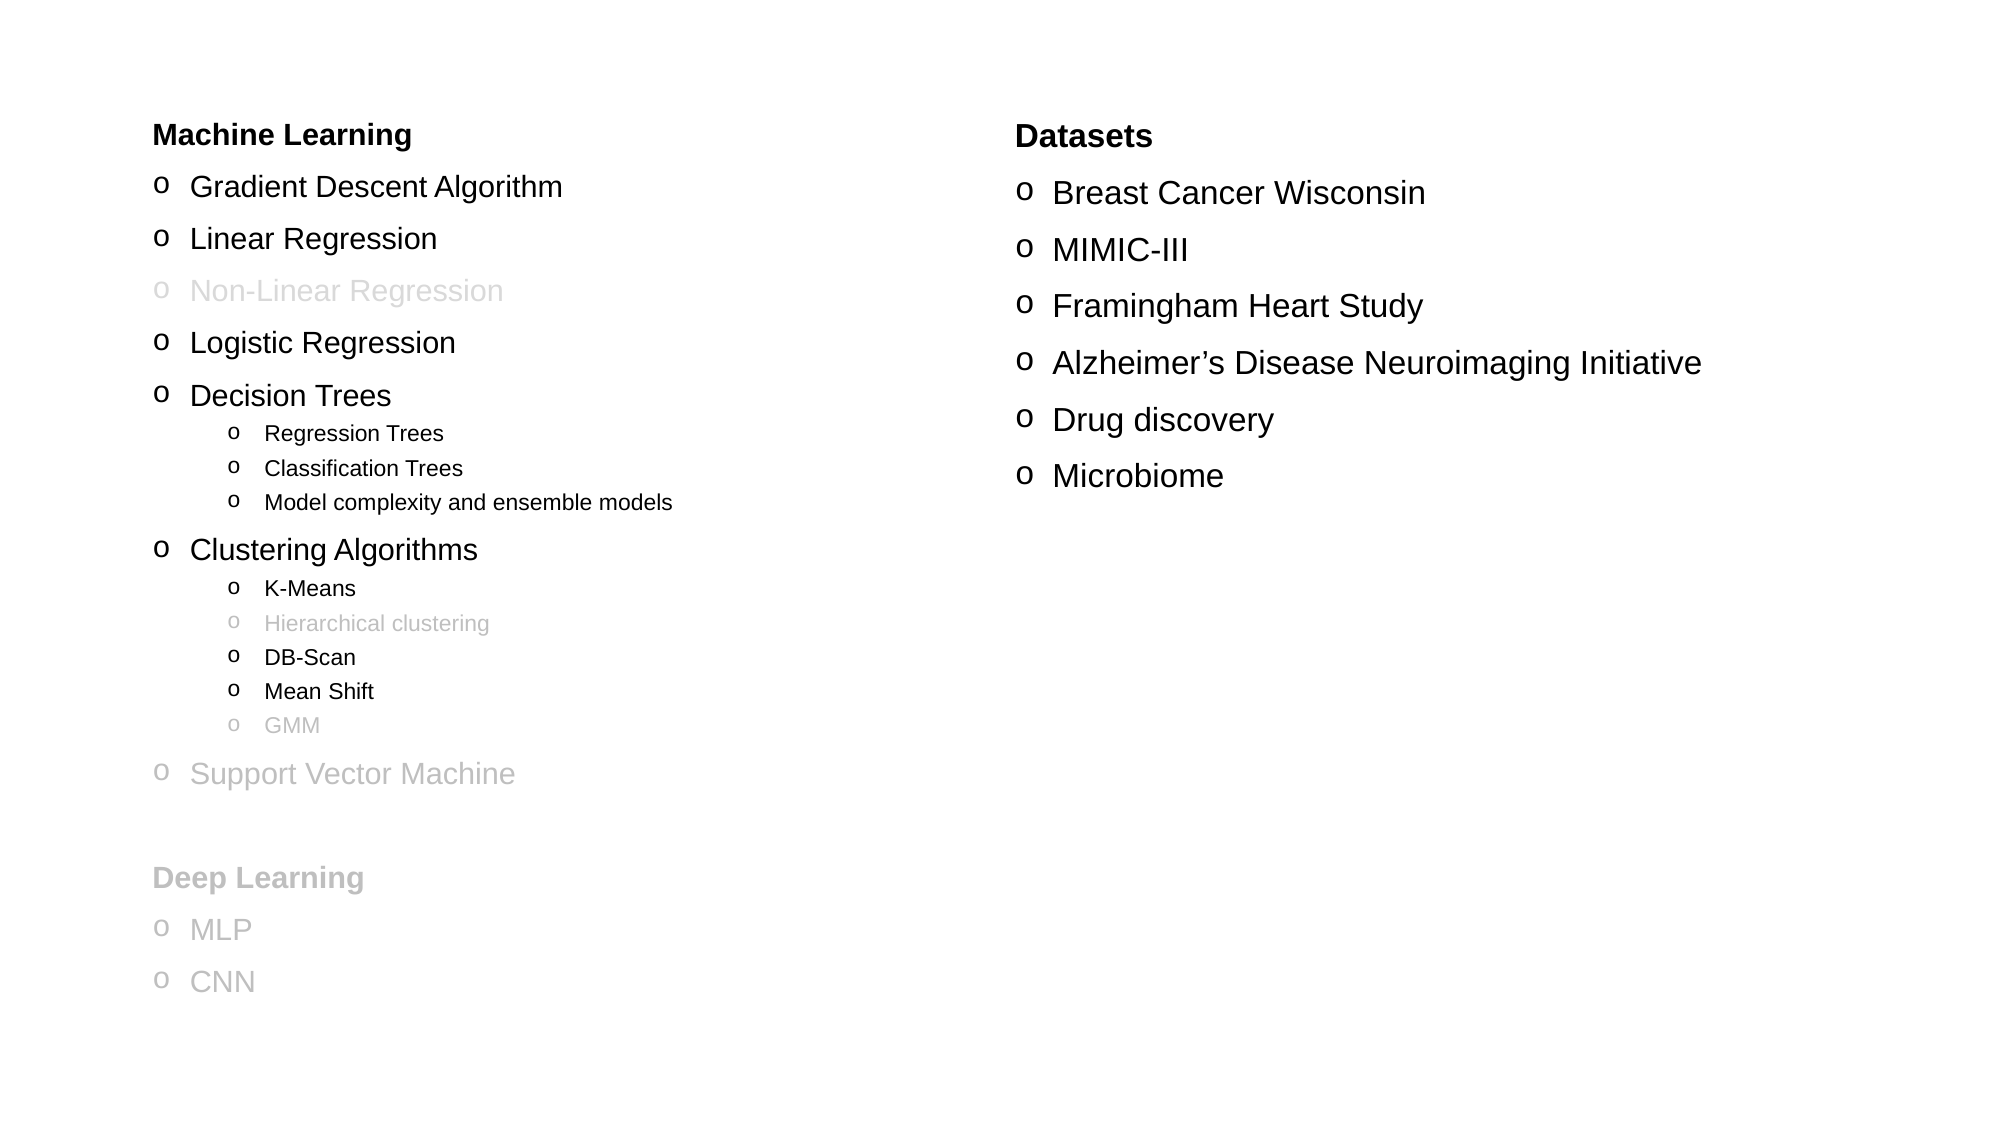

Machine Learning
Gradient Descent Algorithm
Linear Regression
Non-Linear Regression
Logistic Regression
Decision Trees
Regression Trees
Classification Trees
Model complexity and ensemble models
Clustering Algorithms
K-Means
Hierarchical clustering
DB-Scan
Mean Shift
GMM
Support Vector Machine

Deep Learning
MLP
CNN

Datasets
Breast Cancer Wisconsin
MIMIC-III
Framingham Heart Study
Alzheimer’s Disease Neuroimaging Initiative
Drug discovery
Microbiome